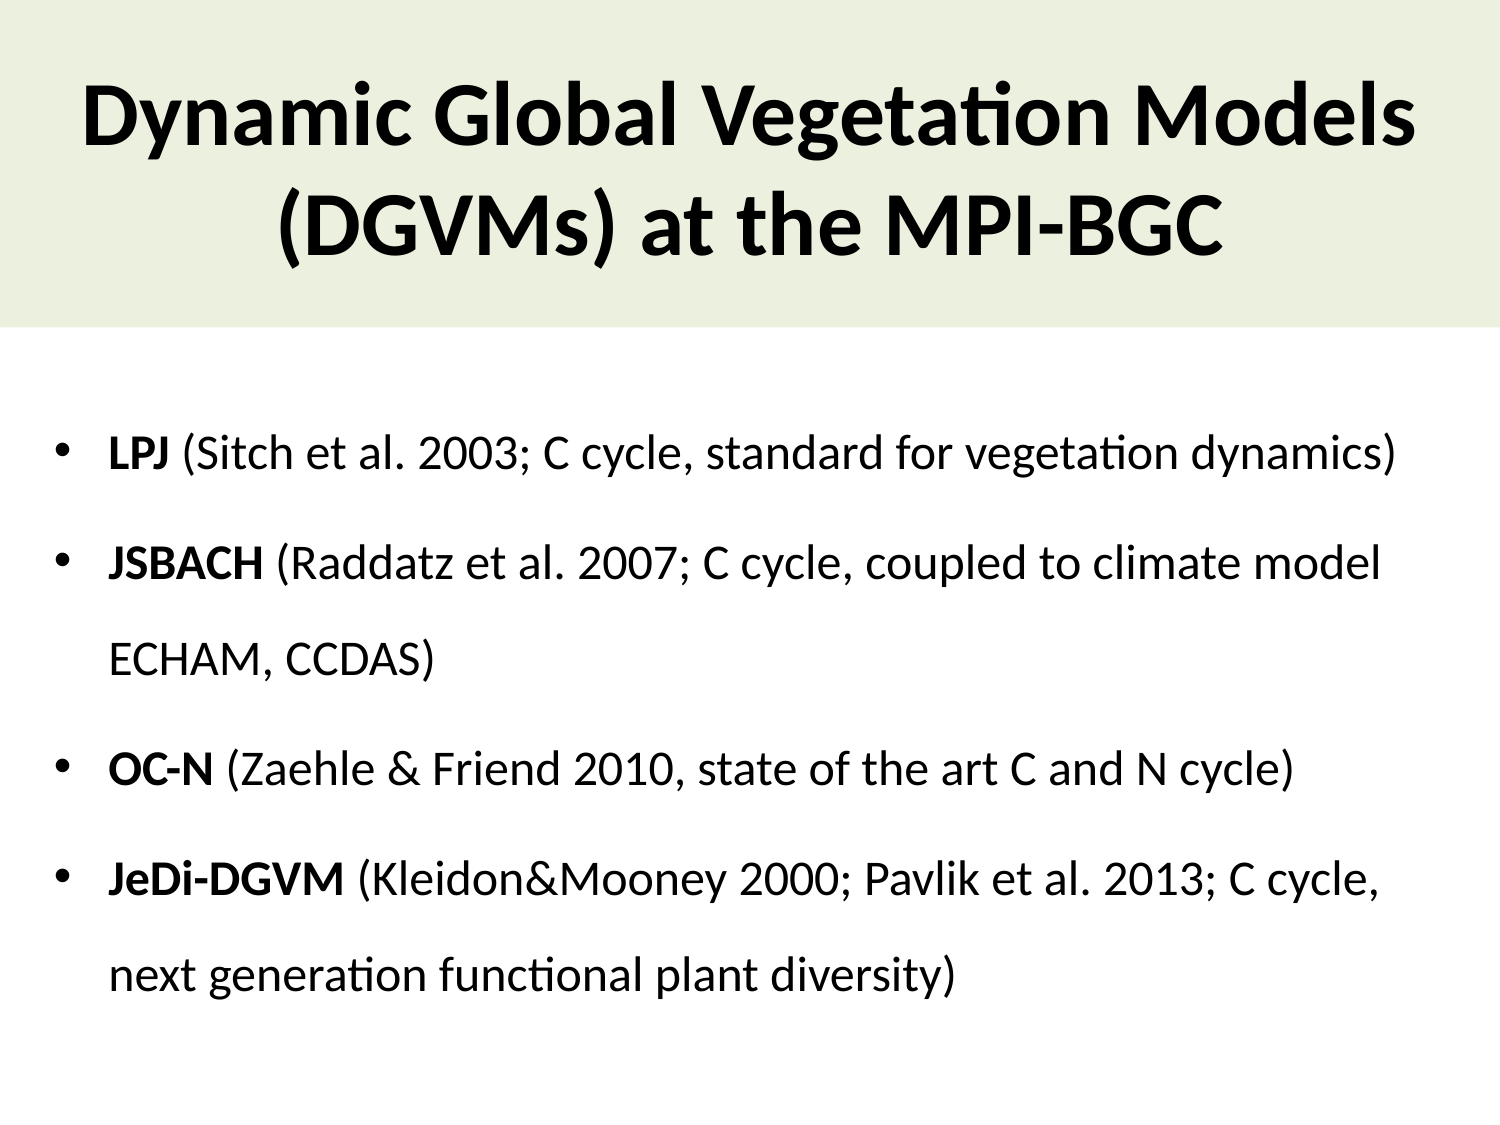

# Dynamic Global Vegetation Models (DGVMs) at the MPI-BGC
LPJ (Sitch et al. 2003; C cycle, standard for vegetation dynamics)
JSBACH (Raddatz et al. 2007; C cycle, coupled to climate model ECHAM, CCDAS)
OC-N (Zaehle & Friend 2010, state of the art C and N cycle)
JeDi-DGVM (Kleidon&Mooney 2000; Pavlik et al. 2013; C cycle, next generation functional plant diversity)